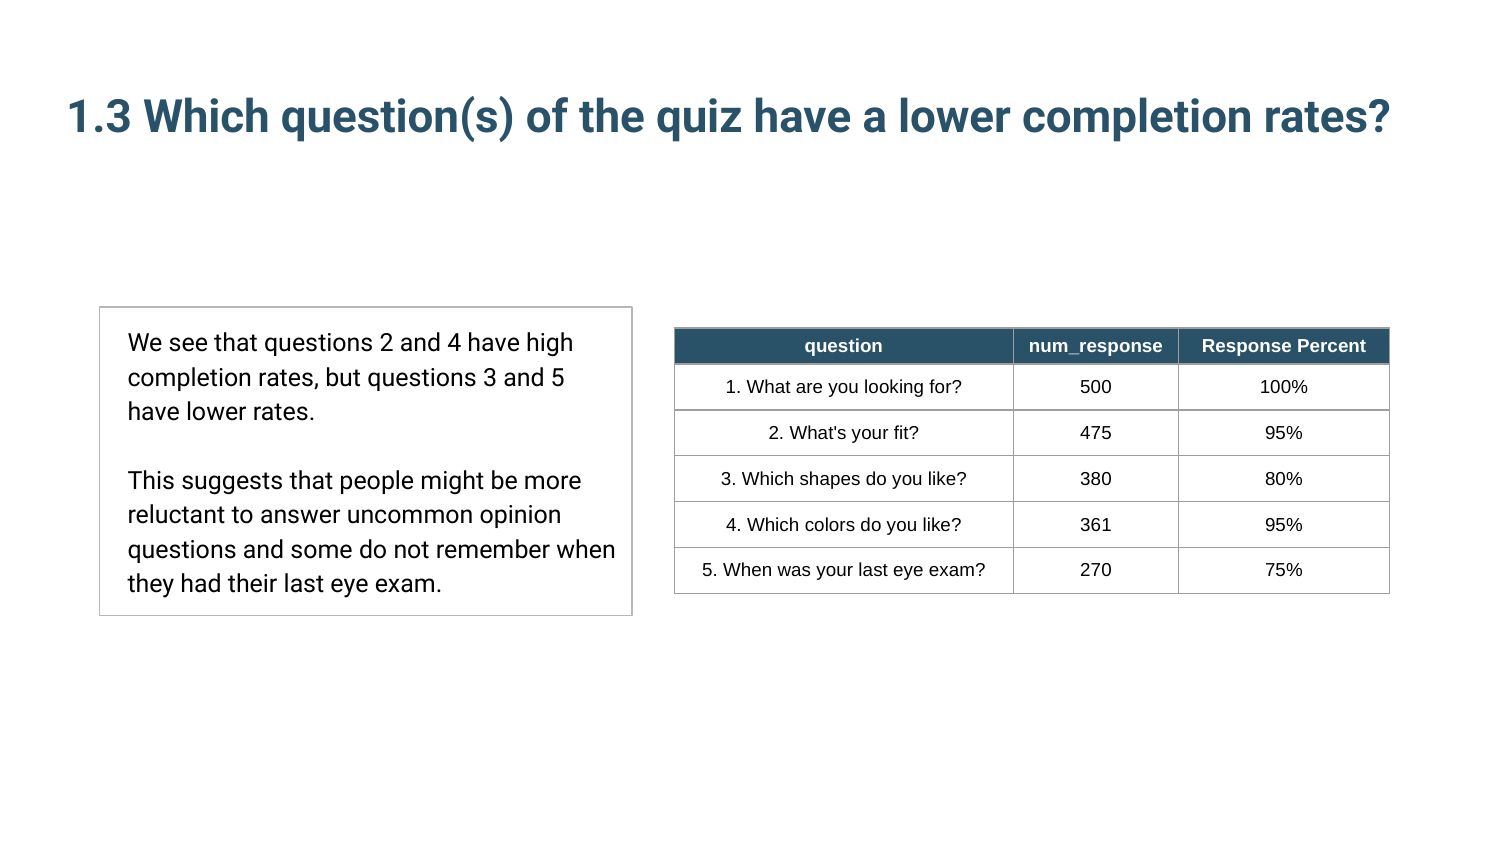

1.3 Which question(s) of the quiz have a lower completion rates?
We see that questions 2 and 4 have high completion rates, but questions 3 and 5 have lower rates.

This suggests that people might be more reluctant to answer uncommon opinion questions and some do not remember when they had their last eye exam.
| question | num\_response | Response Percent |
| --- | --- | --- |
| 1. What are you looking for? | 500 | 100% |
| 2. What's your fit? | 475 | 95% |
| 3. Which shapes do you like? | 380 | 80% |
| 4. Which colors do you like? | 361 | 95% |
| 5. When was your last eye exam? | 270 | 75% |